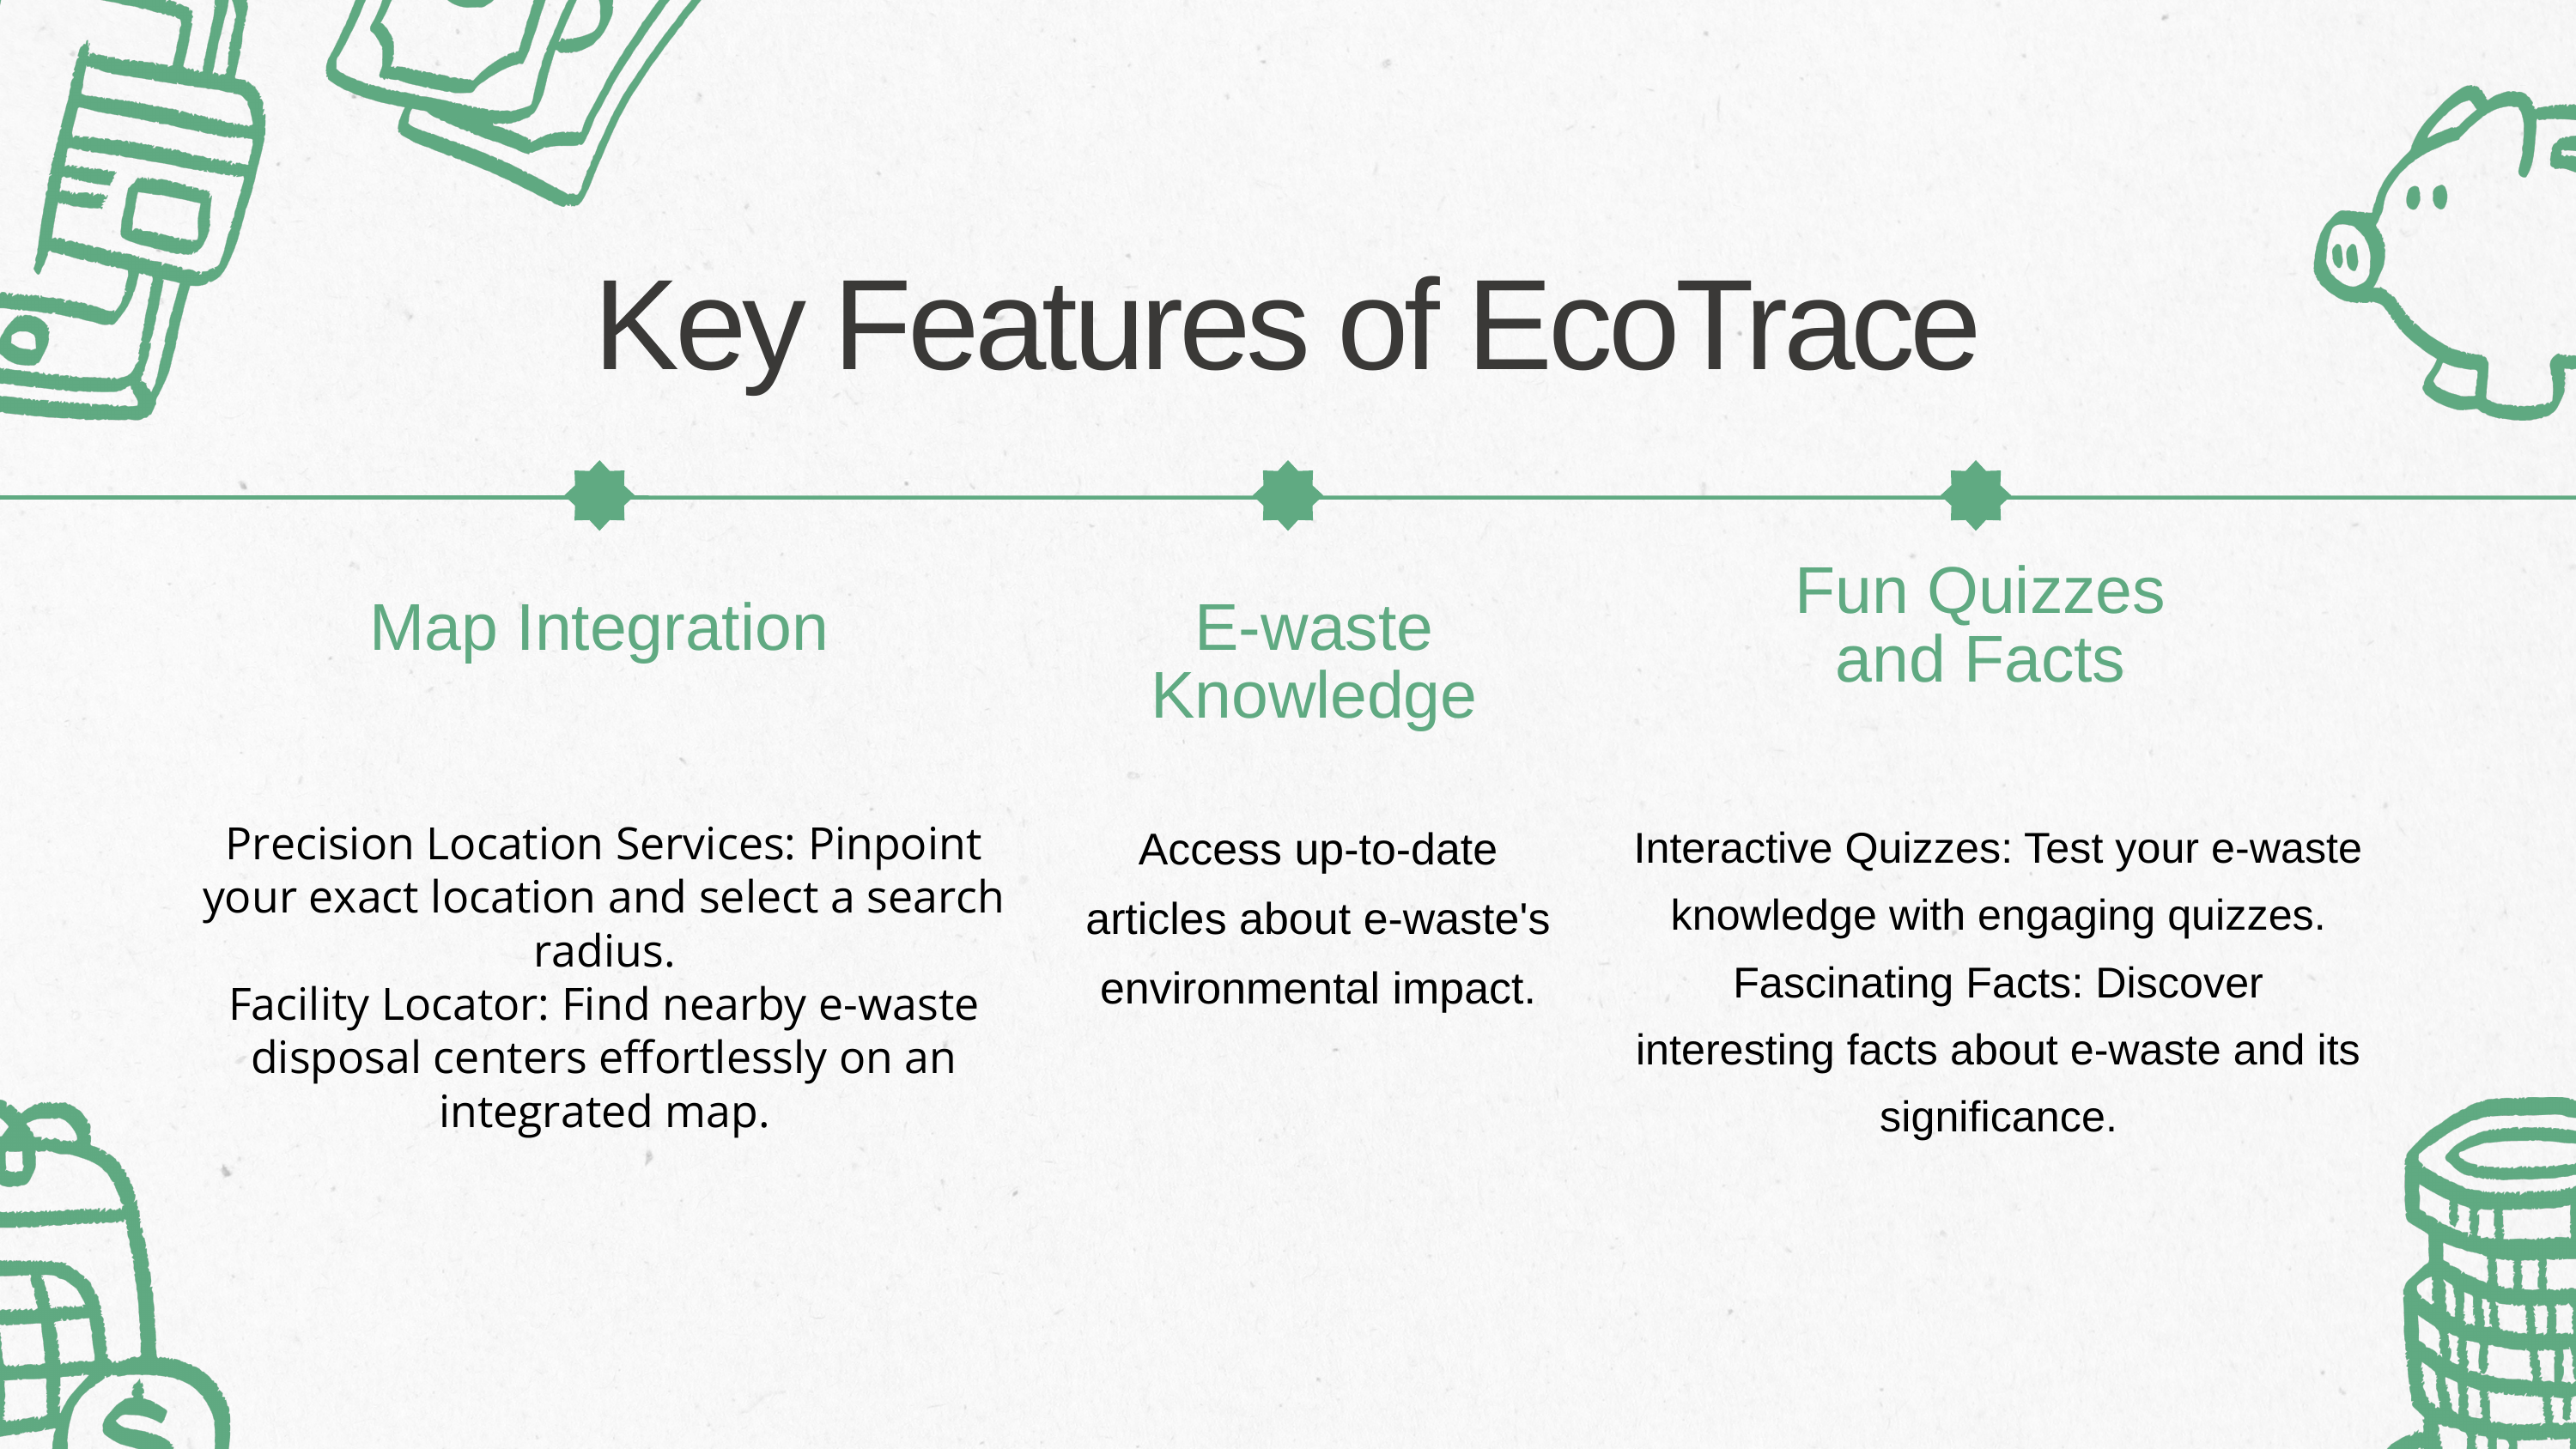

Key Features of EcoTrace

Fun Quizzes and Facts

Map Integration
E-waste Knowledge
Access up-to-date articles about e-waste's environmental impact.
Interactive Quizzes: Test your e-waste knowledge with engaging quizzes.
Fascinating Facts: Discover interesting facts about e-waste and its significance.
Precision Location Services: Pinpoint your exact location and select a search radius.
Facility Locator: Find nearby e-waste disposal centers effortlessly on an integrated map.